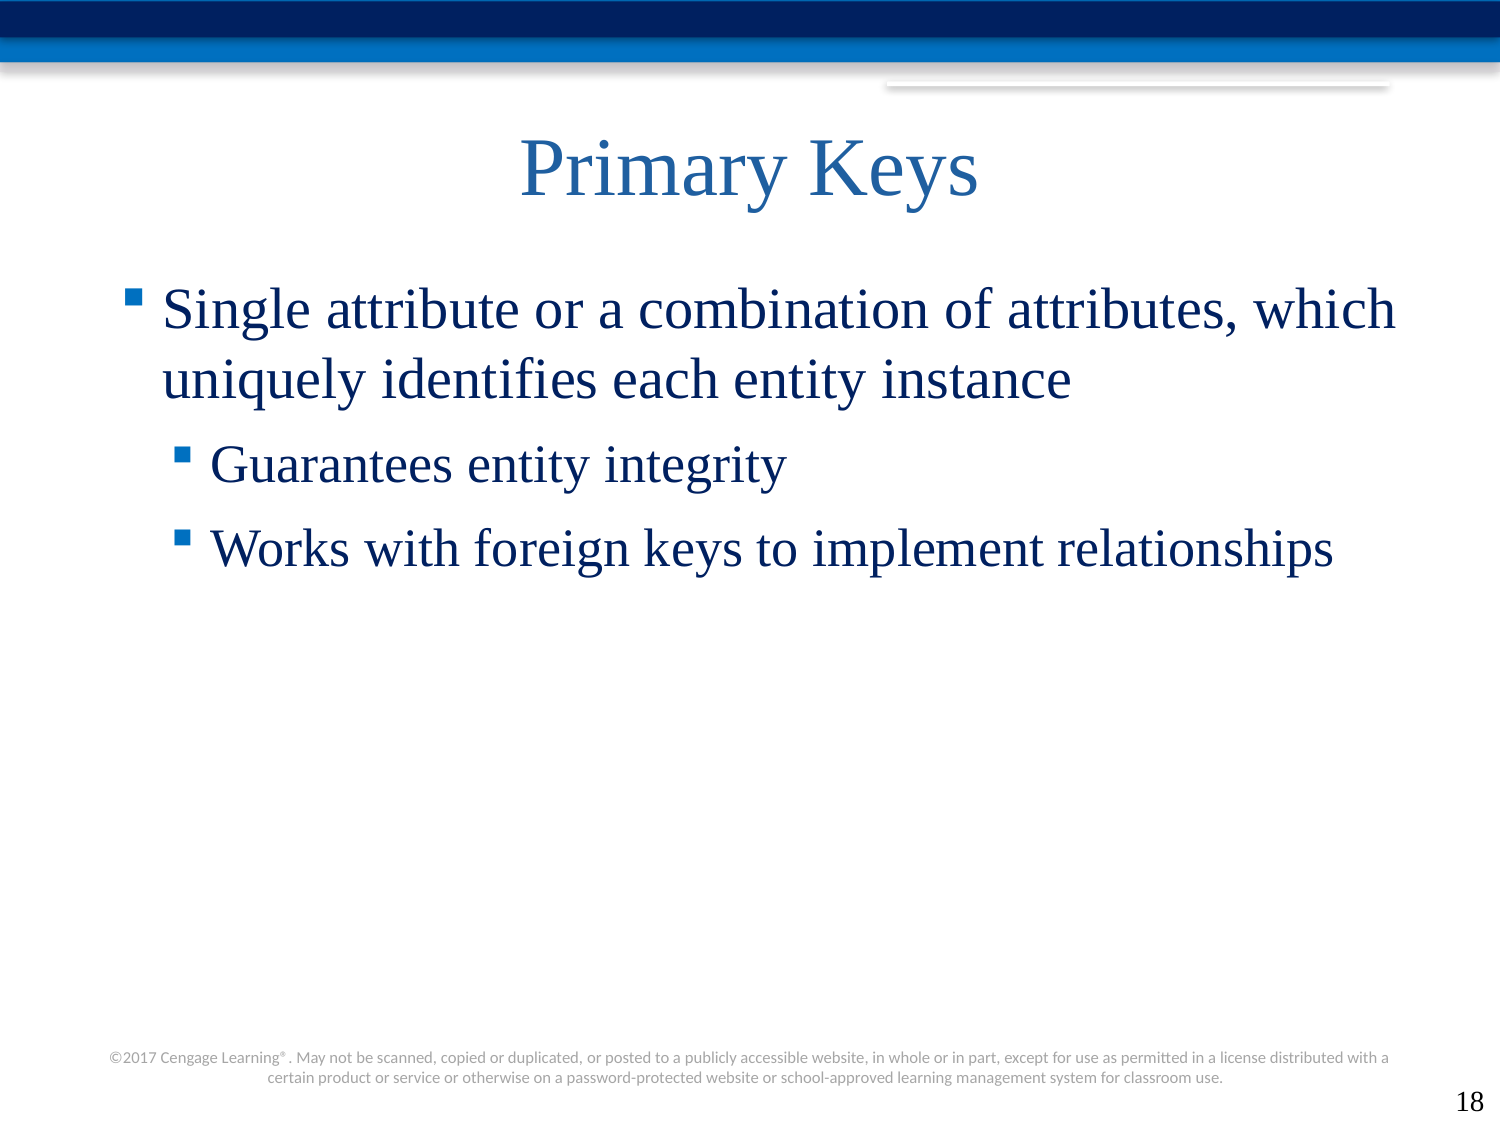

# Primary Keys
Single attribute or a combination of attributes, which uniquely identifies each entity instance
Guarantees entity integrity
Works with foreign keys to implement relationships
18